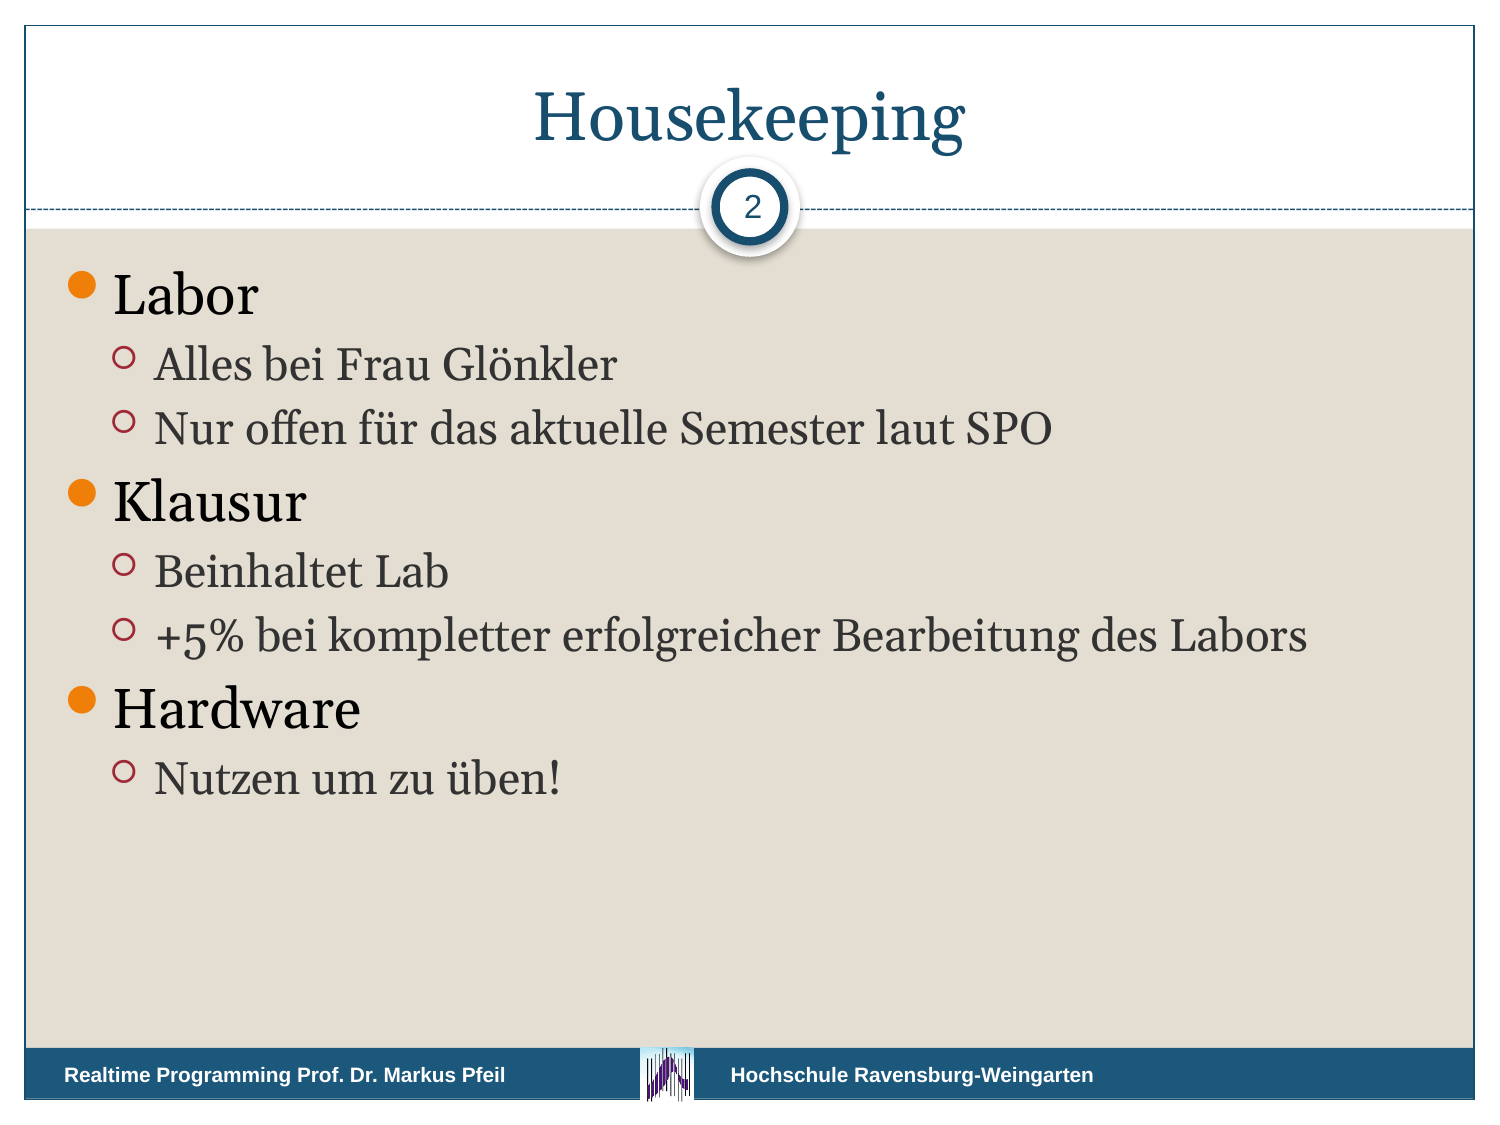

# Housekeeping
2
Labor
Alles bei Frau Glönkler
Nur offen für das aktuelle Semester laut SPO
Klausur
Beinhaltet Lab
+5% bei kompletter erfolgreicher Bearbeitung des Labors
Hardware
Nutzen um zu üben!
Realtime Programming Prof. Dr. Markus Pfeil